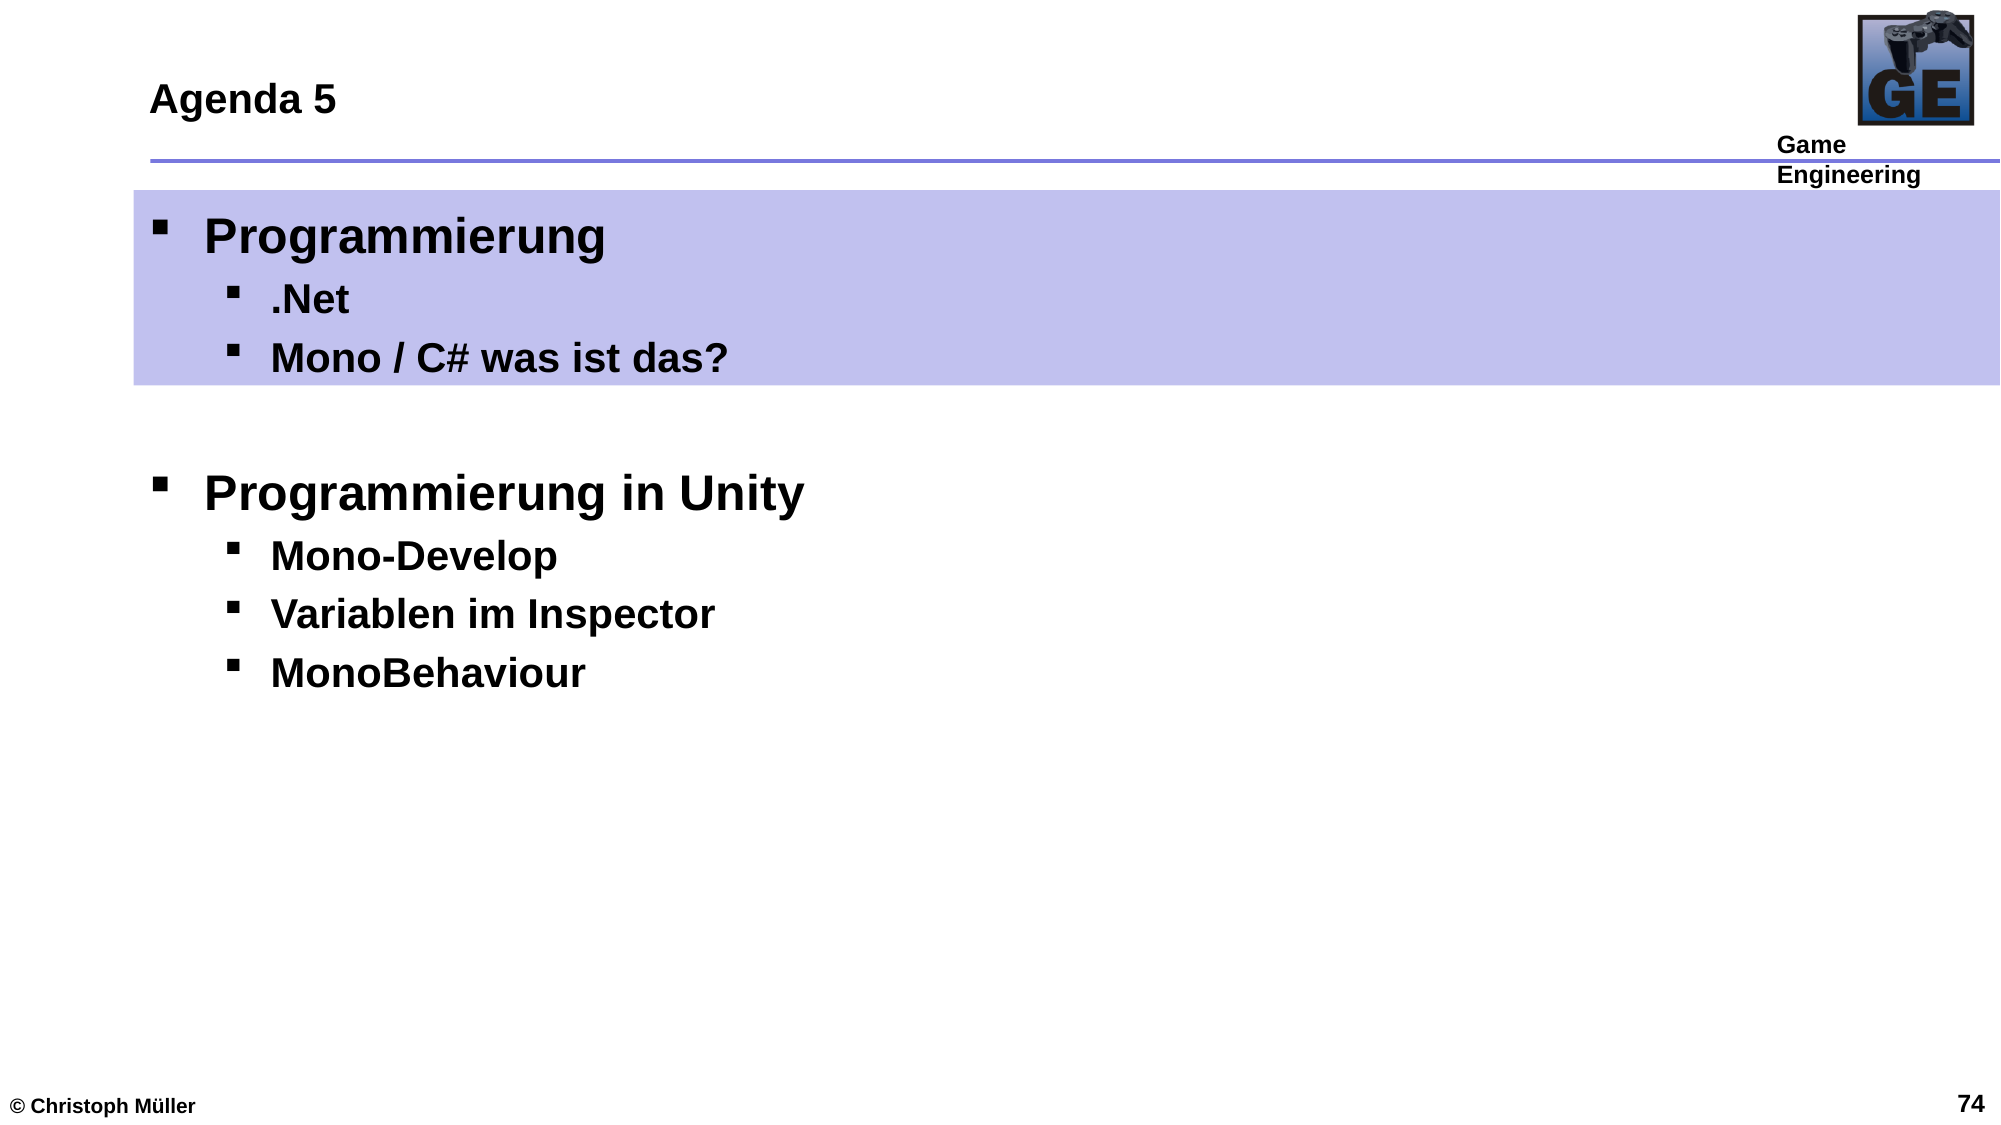

# Agenda 5

Programmierung
.Net
Mono / C# was ist das?

Programmierung in Unity
Mono-Develop
Variablen im Inspector
MonoBehaviour